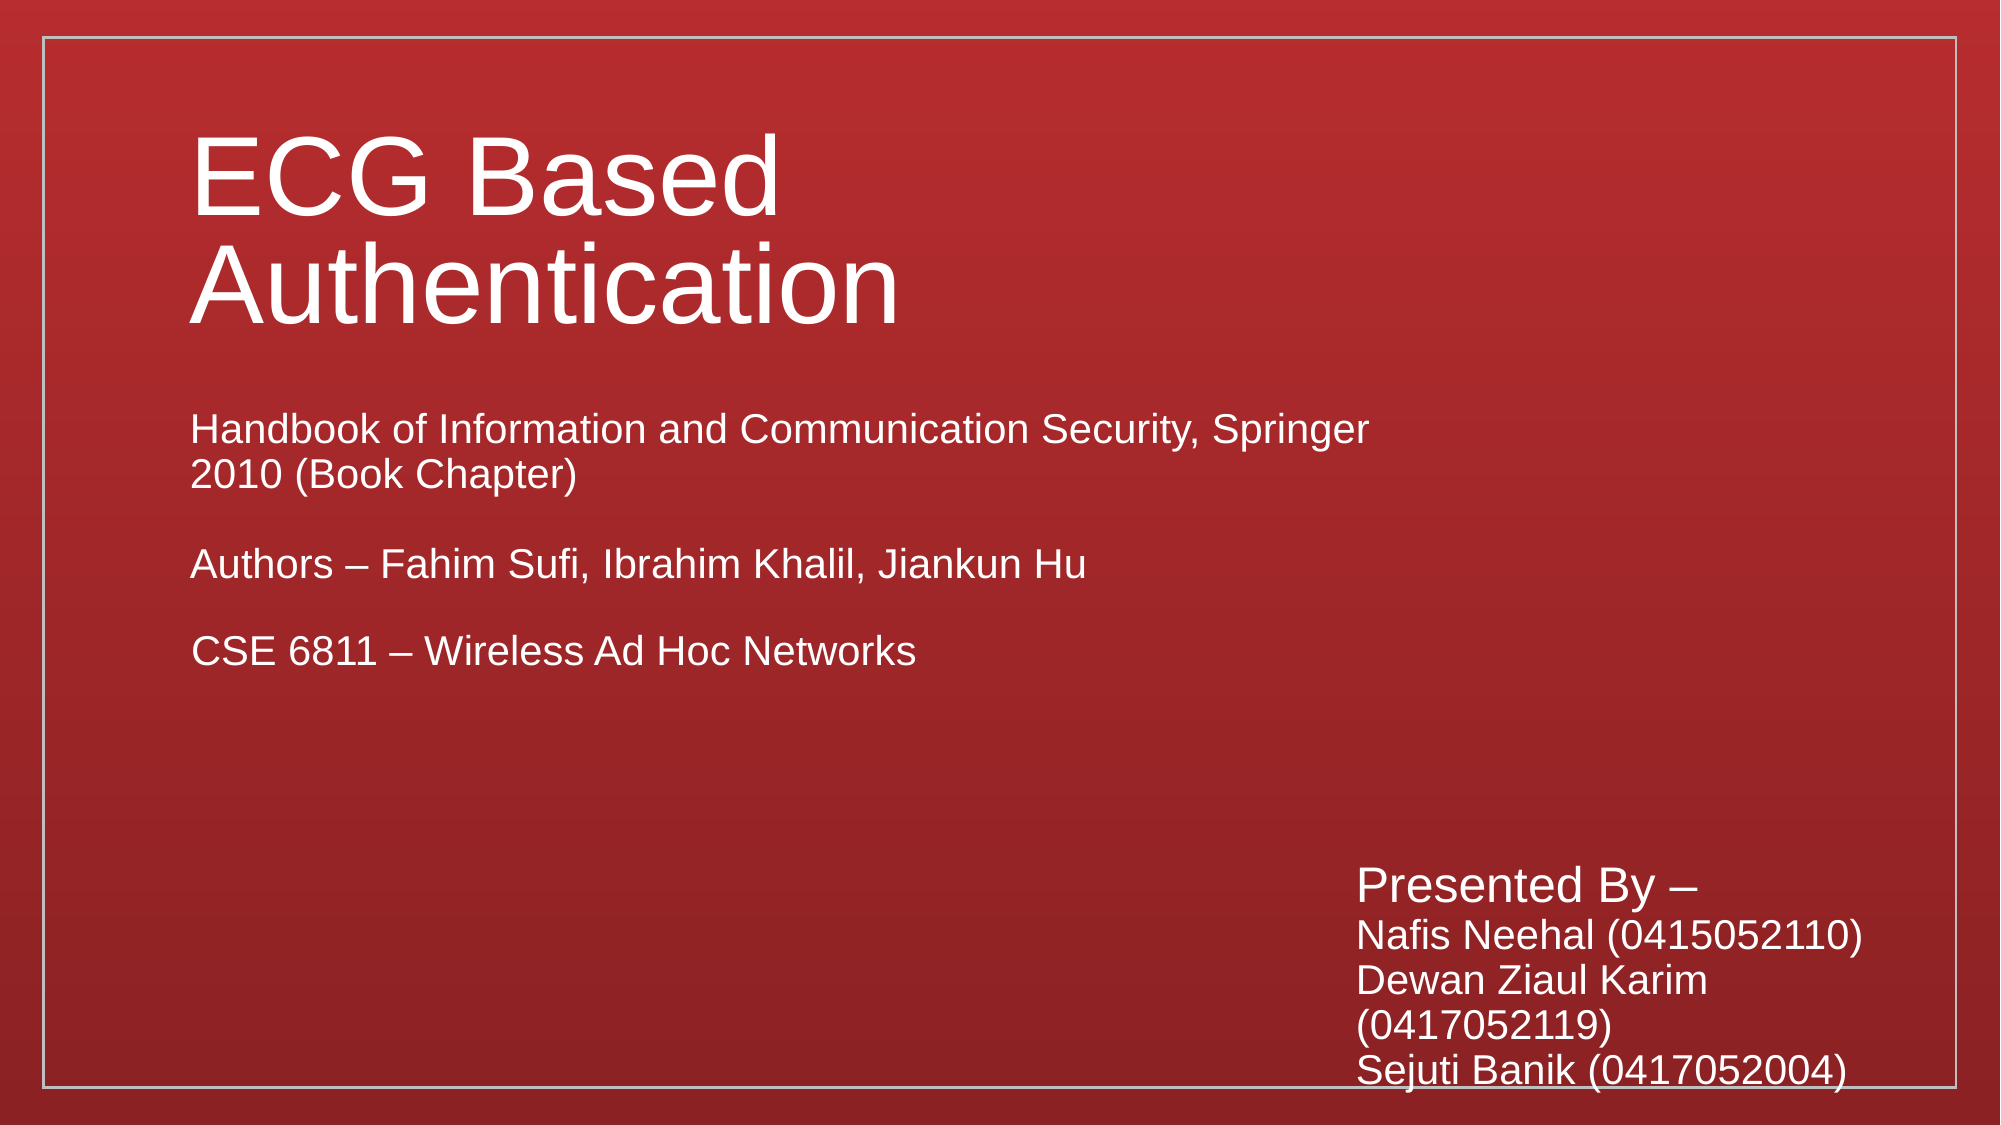

# ECG Based Authentication
Handbook of Information and Communication Security, Springer 2010 (Book Chapter)

Authors – Fahim Sufi, Ibrahim Khalil, Jiankun Hu

CSE 6811 – Wireless Ad Hoc Networks
Presented By –
Nafis Neehal (0415052110)
Dewan Ziaul Karim (0417052119)
Sejuti Banik (0417052004)